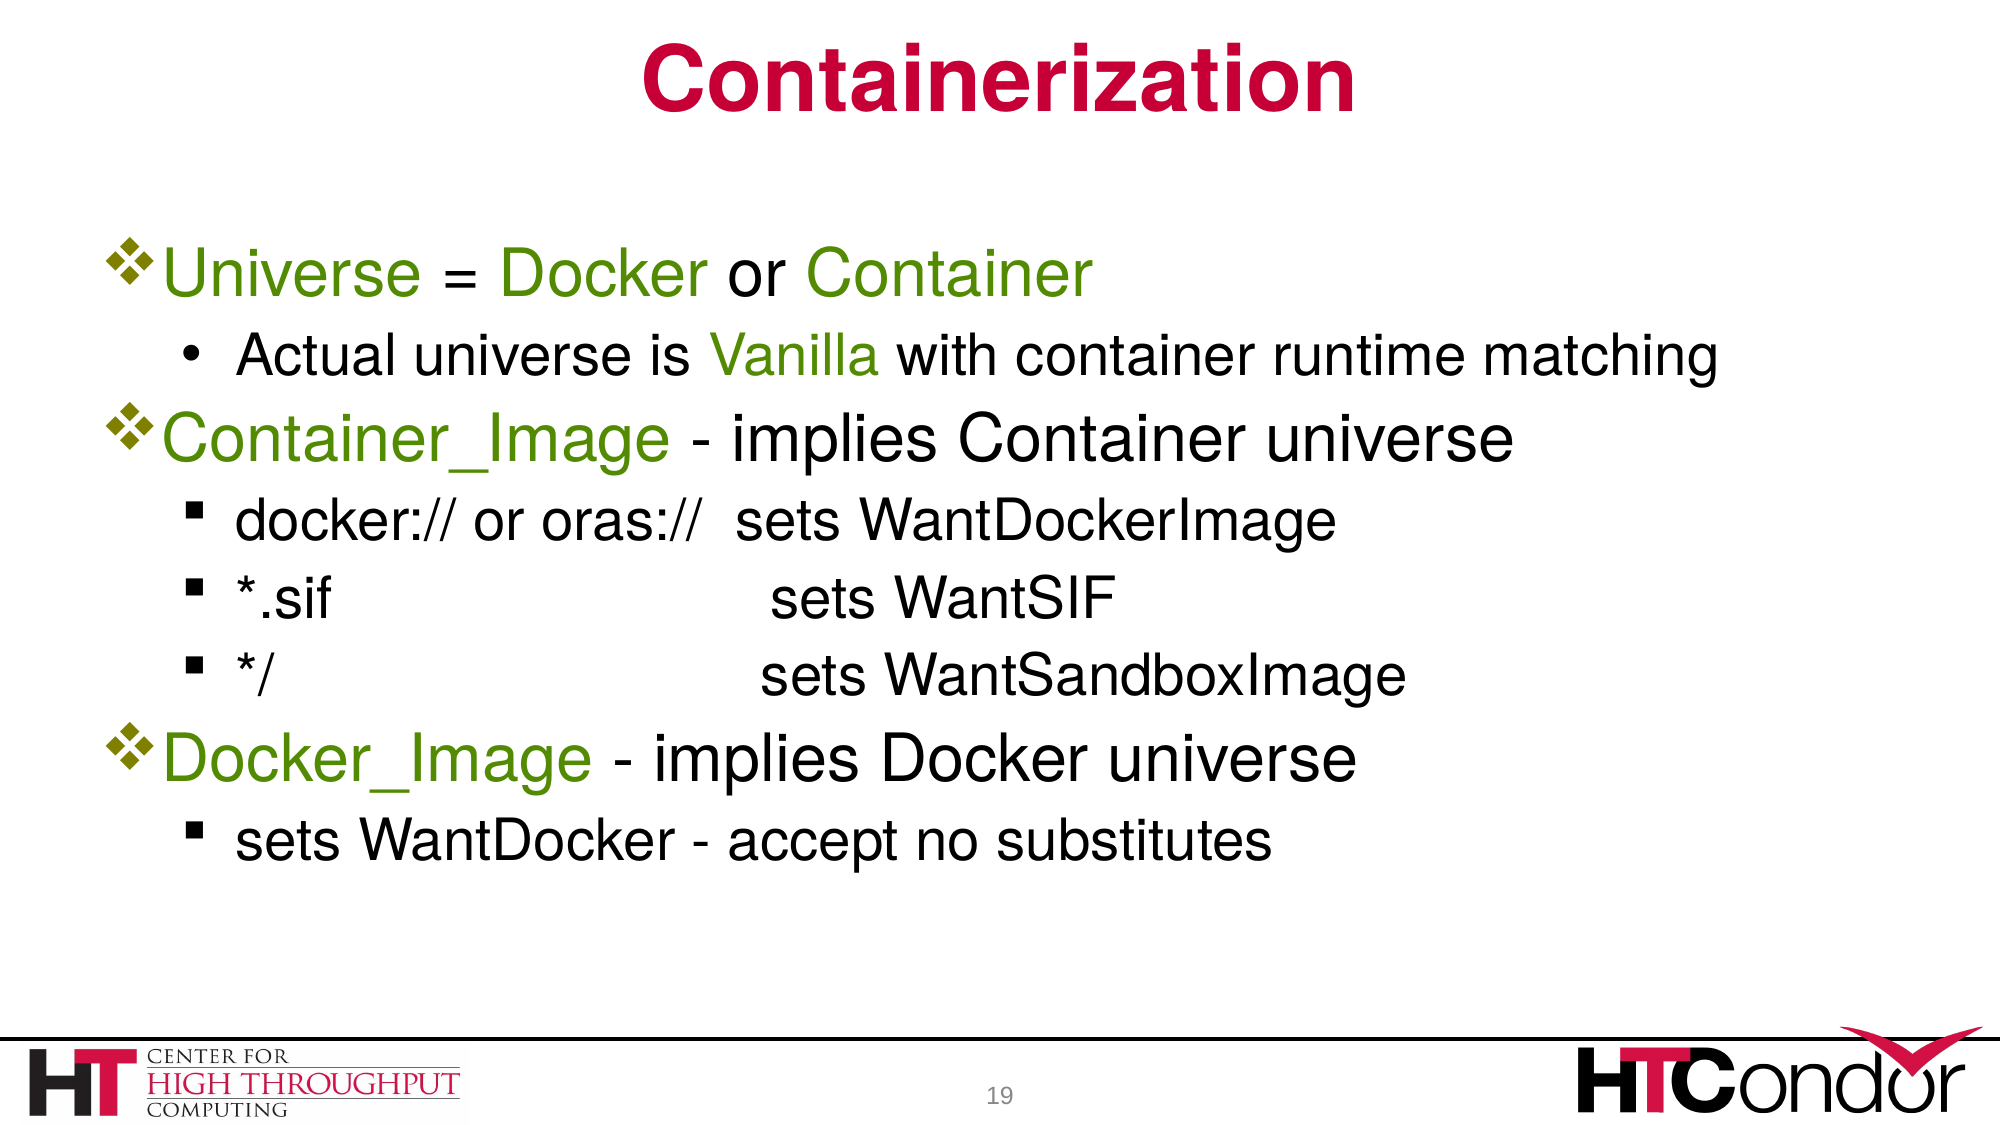

# Containerization
Universe = Docker or Container
Actual universe is Vanilla with container runtime matching
Container_Image - implies Container universe
docker:// or oras://  sets WantDockerImage
*.sif                           sets WantSIF
*/                              sets WantSandboxImage
Docker_Image - implies Docker universe
sets WantDocker - accept no substitutes
19